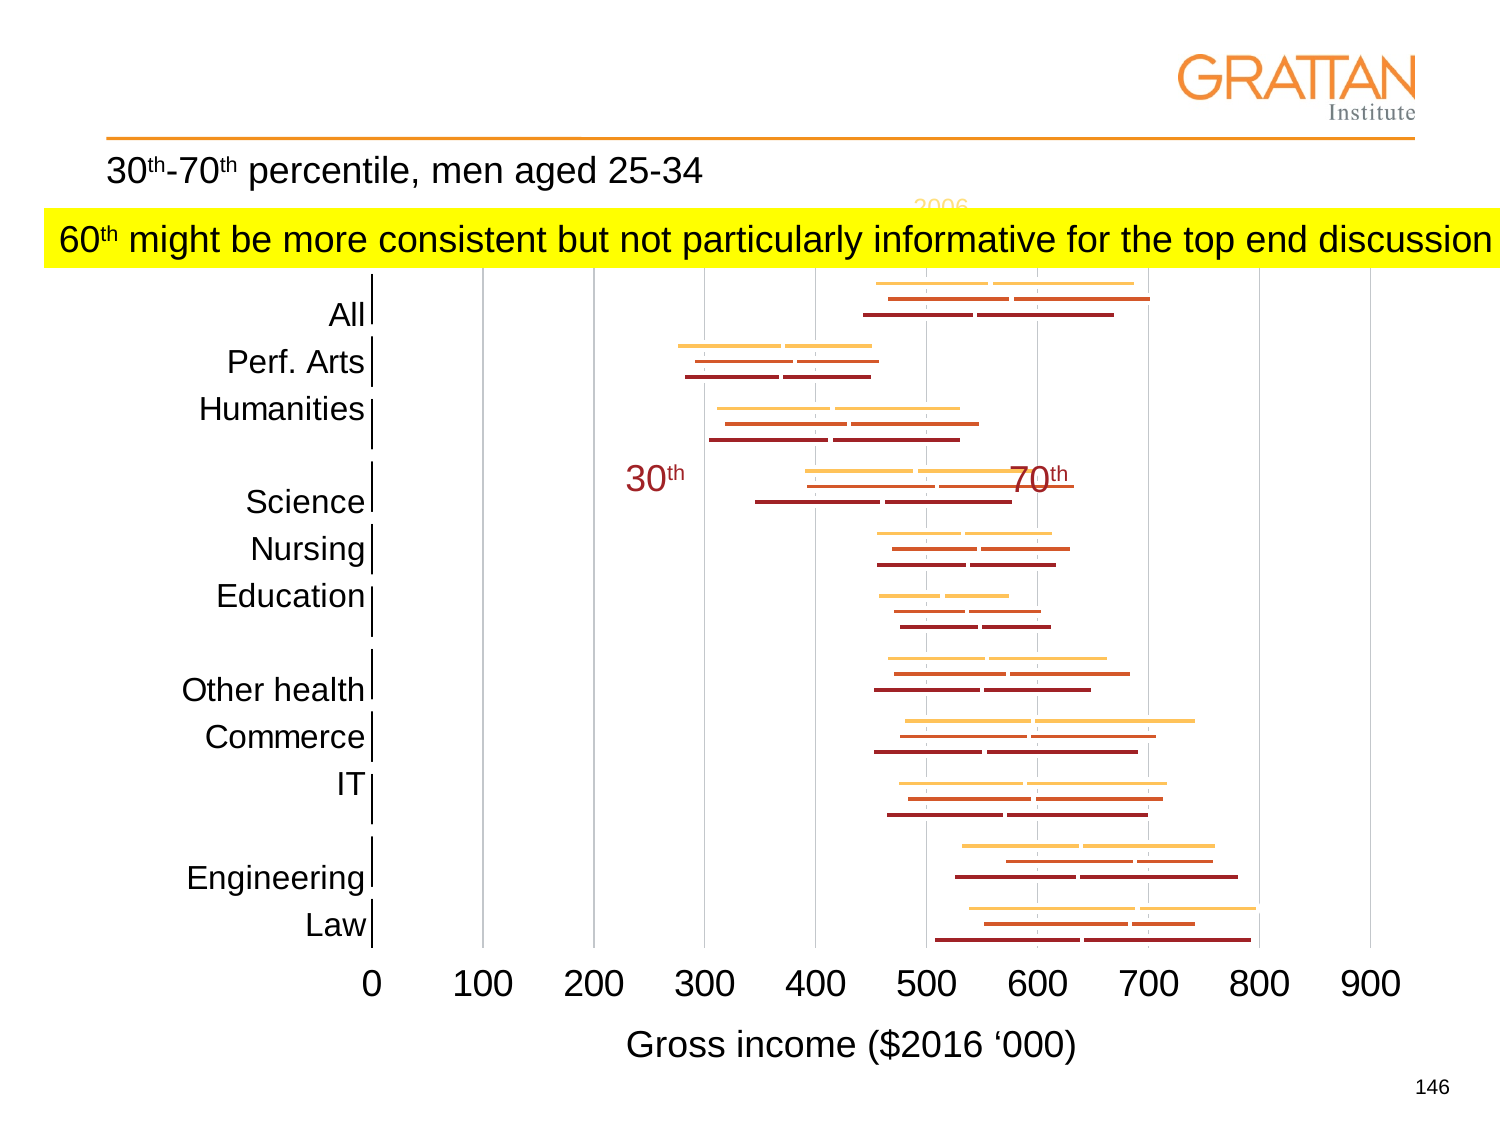

#
30th-70th percentile, men aged 25-34
2006

### Chart

| Category | Male_30 | Male_50-30 | Male_70-50 |
|---|---|---|---|
| Y12 | 331.489474552535 | 81.37270573092007 | 93.53918027484377 |
| Y12 | 342.6502895553967 | 85.95430584283133 | 102.58839012142613 |
| Y12 | 326.1428823429692 | 89.79742777232565 | 103.98093786267037 |
|  | None | None | None |
| All | 452.5215198359071 | 105.15161060864358 | 131.27320950172202 |
| All | 463.3689044951379 | 113.17505779602203 | 127.02627351979197 |
| All | 440.93758658428254 | 102.54657515889056 | 127.72705940125456 |
|  | None | None | None |
| Perf. Arts | 273.858287811097 | 96.81736994739418 | 81.95857521182074 |
| Perf. Arts | 289.55739901794965 | 91.95493013135712 | 77.82152809522682 |
| Perf. Arts | 280.8066206215301 | 88.32914807295145 | 82.64883460354497 |
|  | None | None | None |
| Humanities | 308.9596029821098 | 106.31131220322533 | 116.41581535851918 |
| Humanities | 316.6492254518921 | 113.42949931507951 | 119.53168368698766 |
| Humanities | 301.98751117209 | 111.48760054740046 | 118.57120334154507 |
|  | None | None | None |
| Science | 388.37639287141076 | 101.59350706481496 | 108.2631340042044 |
| Science | 390.48261703245356 | 119.11609964569794 | 124.79717658725417 |
| Science | 343.77545202690385 | 116.52144526799503 | 118.57186926232436 |
|  | None | None | None |
| Nursing | 453.3833089119997 | 79.26306950867576 | 82.03762481225624 |
| Nursing | 466.9505269135883 | 80.22799911385289 | 84.31453062516391 |
| Nursing | 453.3923087894502 | 83.8106072368156 | 81.14890007201723 |
|  | None | None | None |
| Education | 455.13270482590724 | 59.232589510297544 | 61.78644535019998 |
| Education | 468.87473079336263 | 67.87583686867532 | 68.41088412240629 |
| Education | 474.3985447717024 | 73.8409498536497 | 65.67160551841073 |
|  | None | None | None |
| Other health | 463.2607490549026 | 91.1456006939867 | 110.56362935309119 |
| Other health | 469.1860664002451 | 104.16962614532093 | 111.9308301408472 |
| Other health | 450.7597990387671 | 98.96279820268256 | 100.76809827882971 |
|  | None | None | None |
| Commerce | 479.0700965938151 | 116.75611462340368 | 147.95893451134918 |
| Commerce | 474.0762396059293 | 118.06335102563907 | 116.66259944662943 |
| Commerce | 450.82415784858233 | 101.3932657299797 | 140.15665297770727 |
|  | None | None | None |
| IT | 472.9105693961517 | 115.74573546912961 | 129.82345112899134 |
| IT | 480.99868759493637 | 115.44674068849491 | 118.89489580242844 |
| IT | 462.0247189803459 | 108.42199194925337 | 130.80556630975582 |
|  | None | None | None |
| Engineering | 529.903217404111 | 109.38943371312303 | 122.39773054788282 |
| Engineering | 569.6639259219583 | 118.24246783201909 | 72.45870974877755 |
| Engineering | 523.9654683380105 | 112.60050839659368 | 145.7458048826927 |
|  | None | None | None |
| Law | 536.0879095673762 | 154.08077109685348 | 108.50596104021247 |
| Law | 549.6698419157225 | 133.5710685642374 | 60.93745249177084 |
| Law | 505.63333633917966 | 134.25845923300164 | 154.29032670422396 |
60th might be more consistent but not particularly informative for the top end discussion
2011
2016
30th
70th
Gross income ($2016 ‘000)